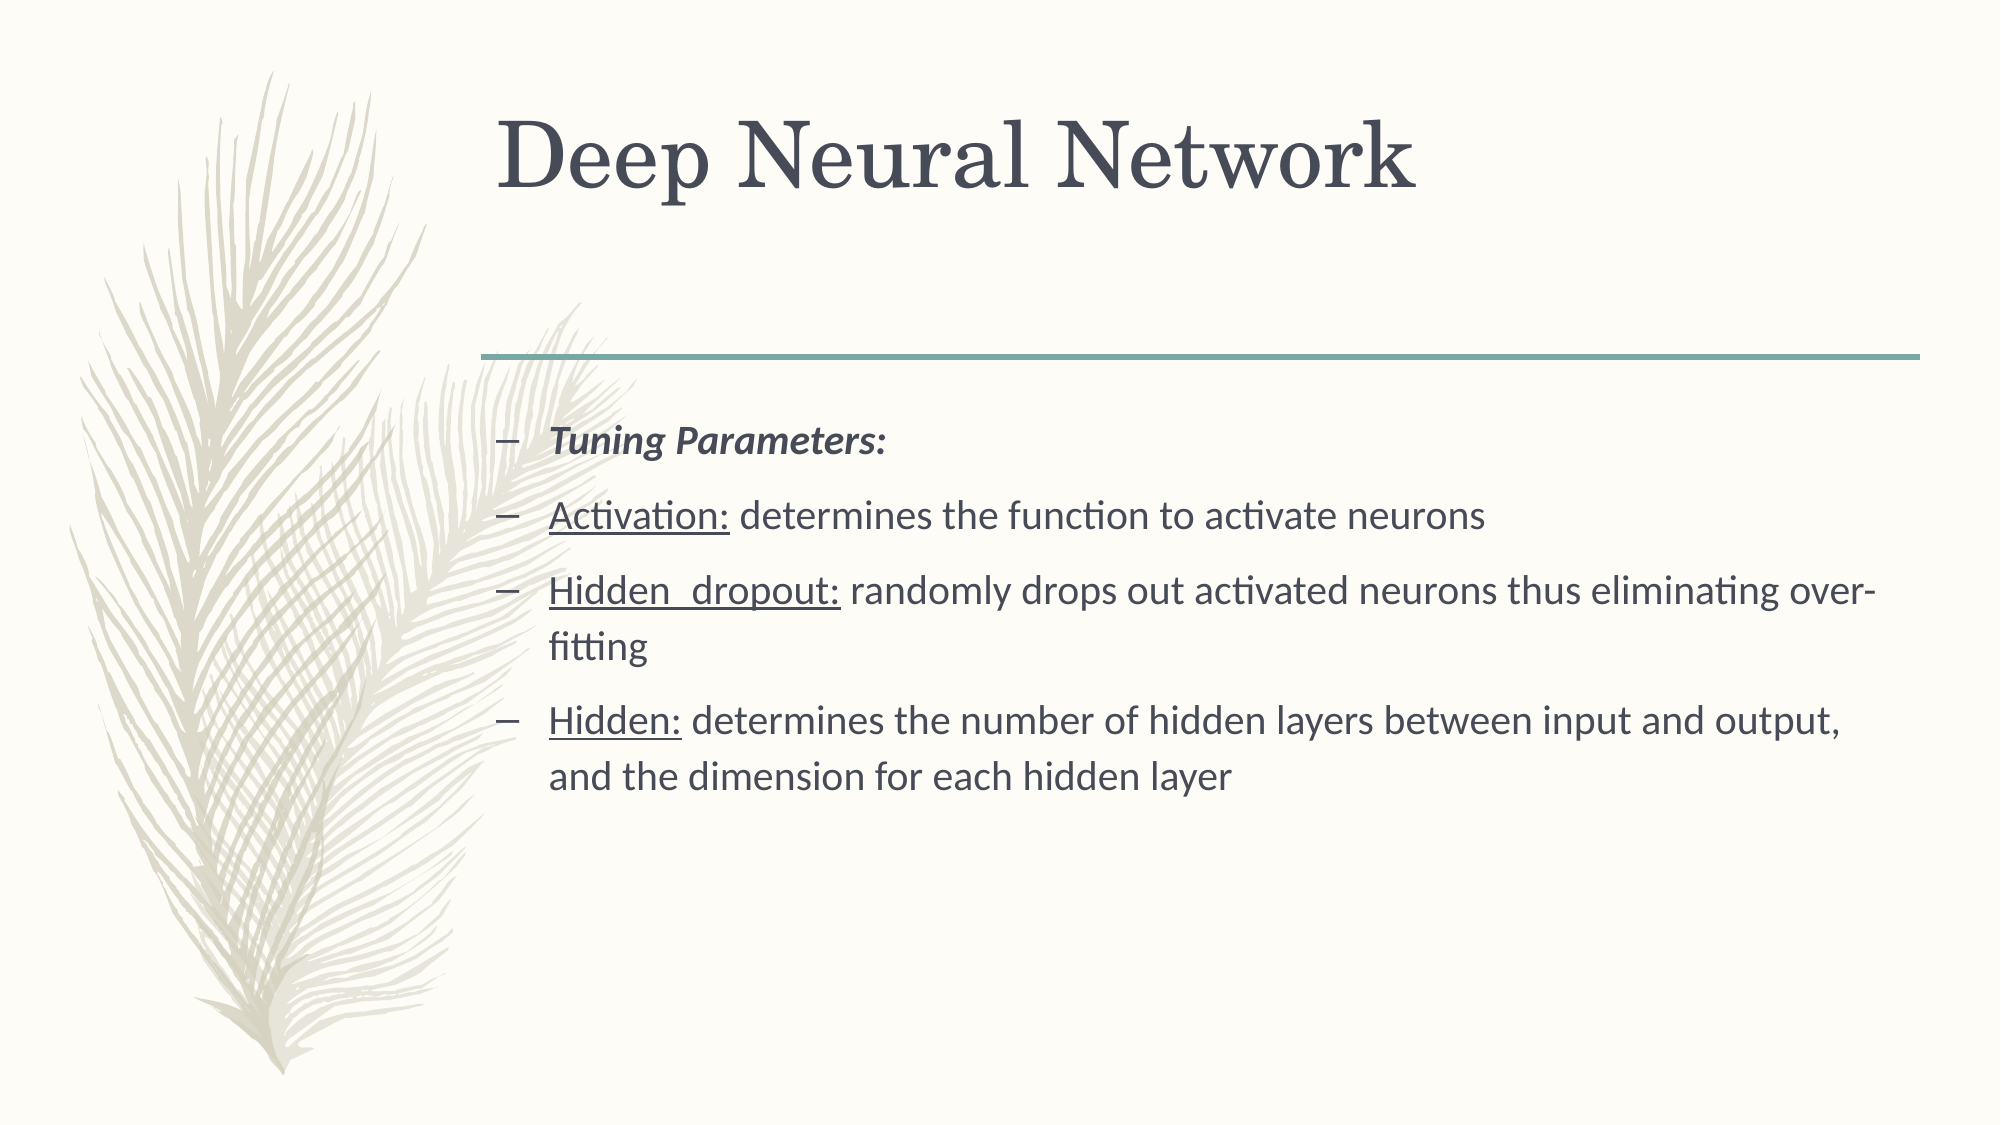

# Deep Neural Network
Tuning Parameters:
Activation: determines the function to activate neurons
Hidden_dropout: randomly drops out activated neurons thus eliminating over-fitting
Hidden: determines the number of hidden layers between input and output, and the dimension for each hidden layer